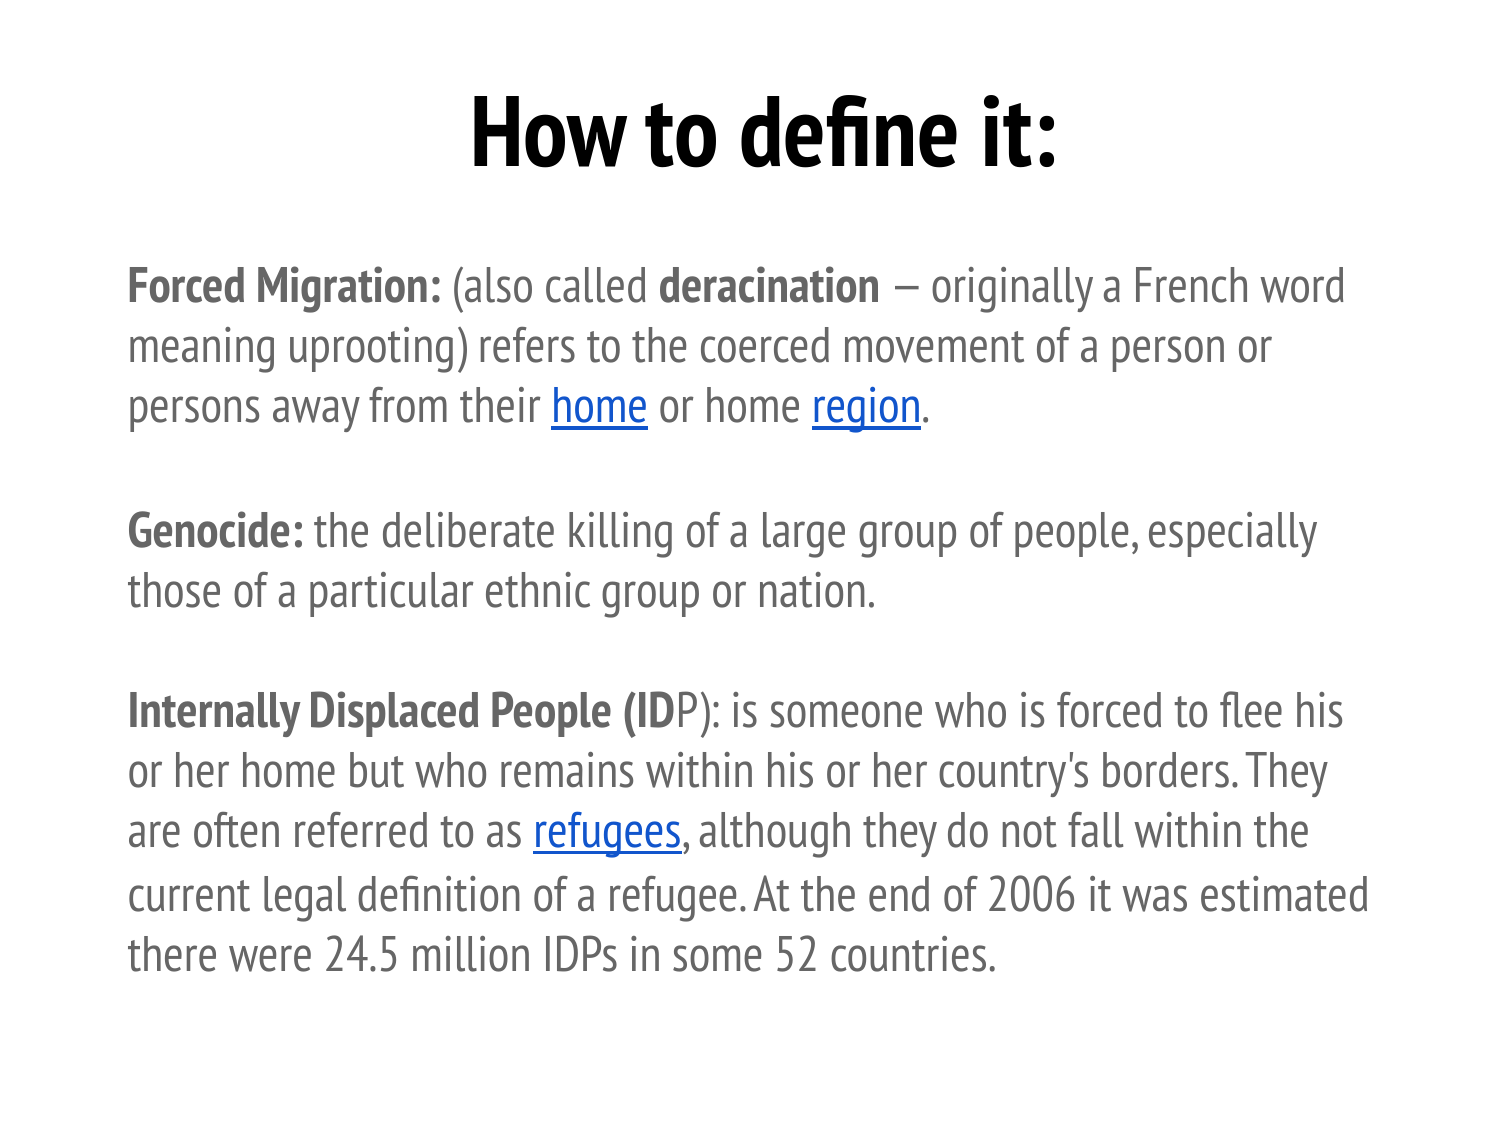

# How to define it:
Forced Migration: (also called deracination — originally a French word meaning uprooting) refers to the coerced movement of a person or persons away from their home or home region.

Genocide: the deliberate killing of a large group of people, especially those of a particular ethnic group or nation.

Internally Displaced People (IDP): is someone who is forced to flee his or her home but who remains within his or her country's borders. They are often referred to as refugees, although they do not fall within the current legal definition of a refugee. At the end of 2006 it was estimated there were 24.5 million IDPs in some 52 countries.